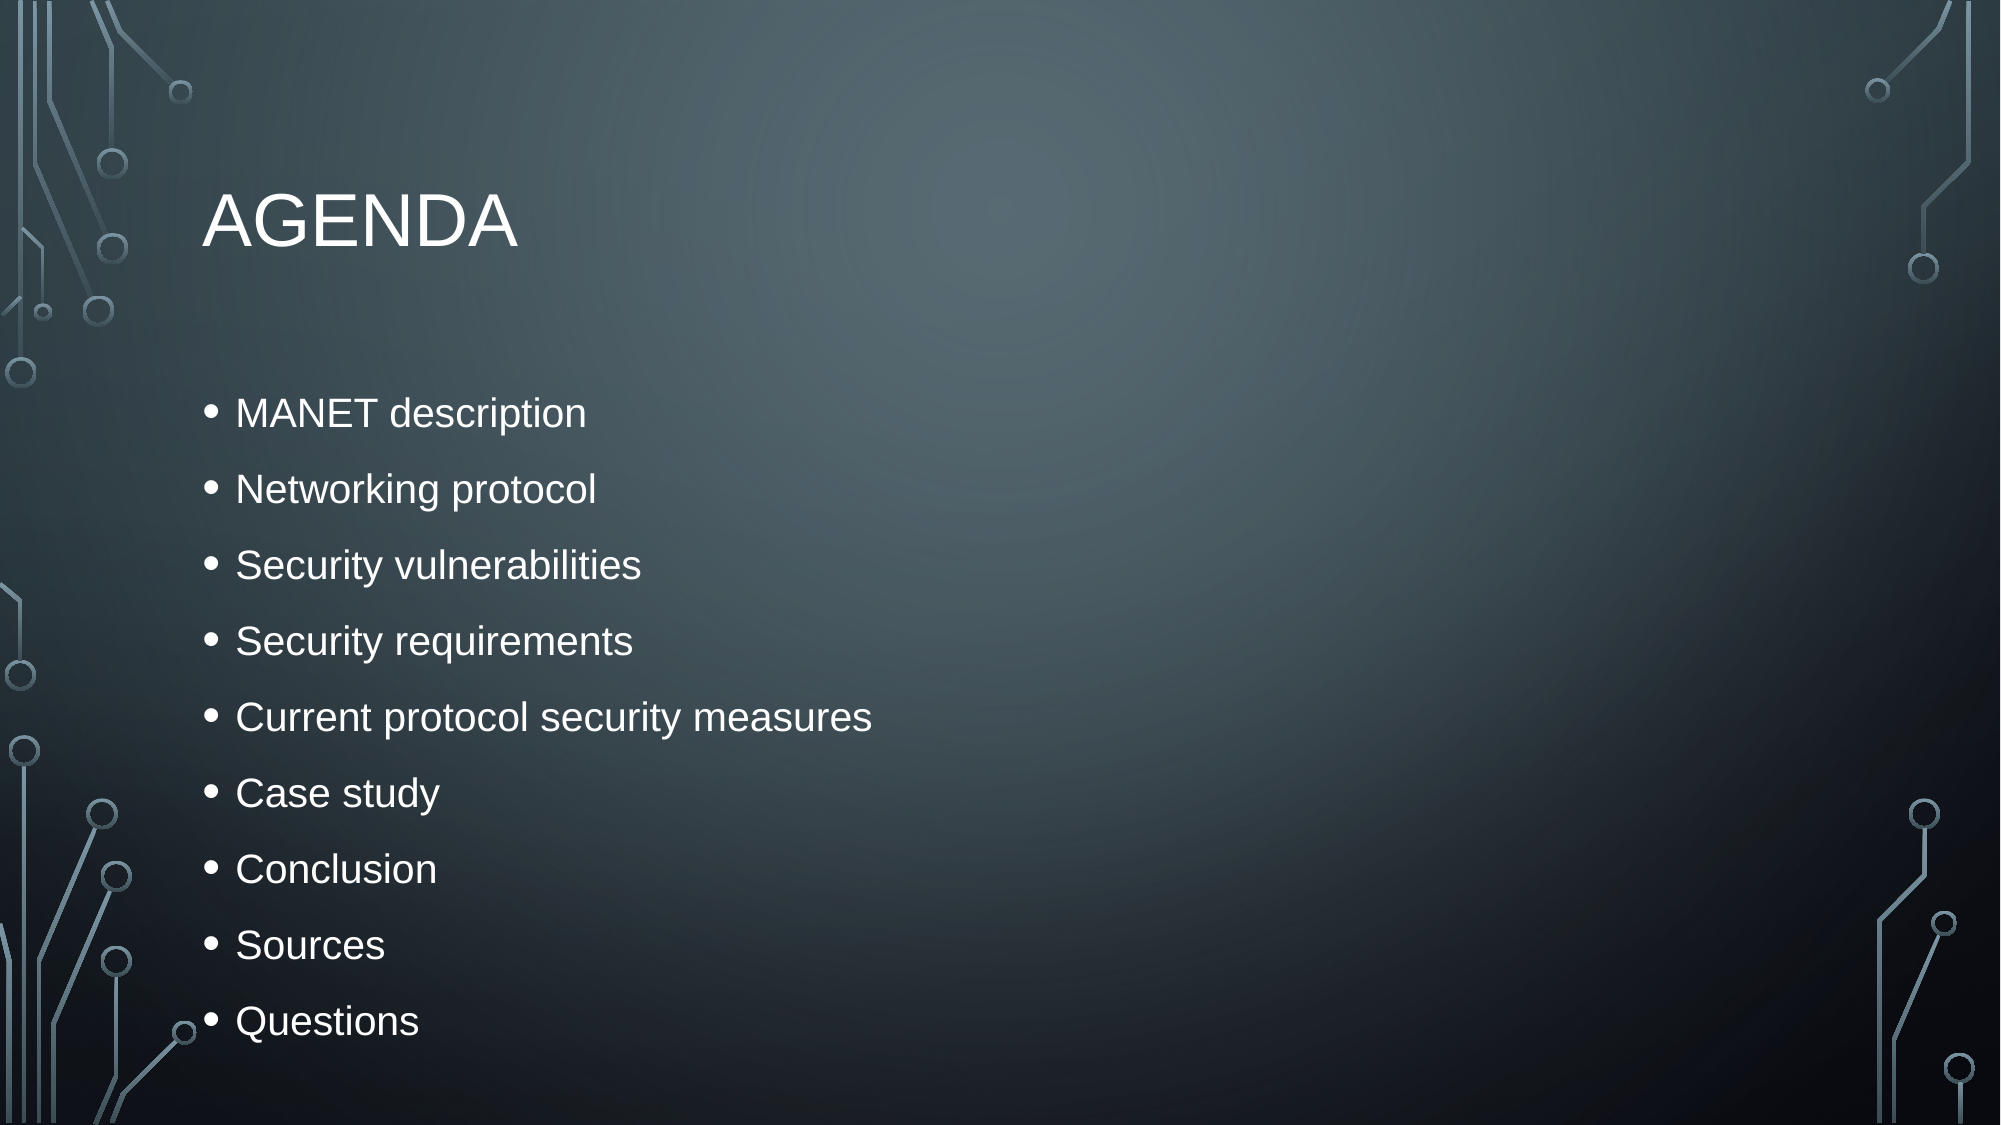

# Agenda
MANET description
Networking protocol
Security vulnerabilities
Security requirements
Current protocol security measures
Case study
Conclusion
Sources
Questions